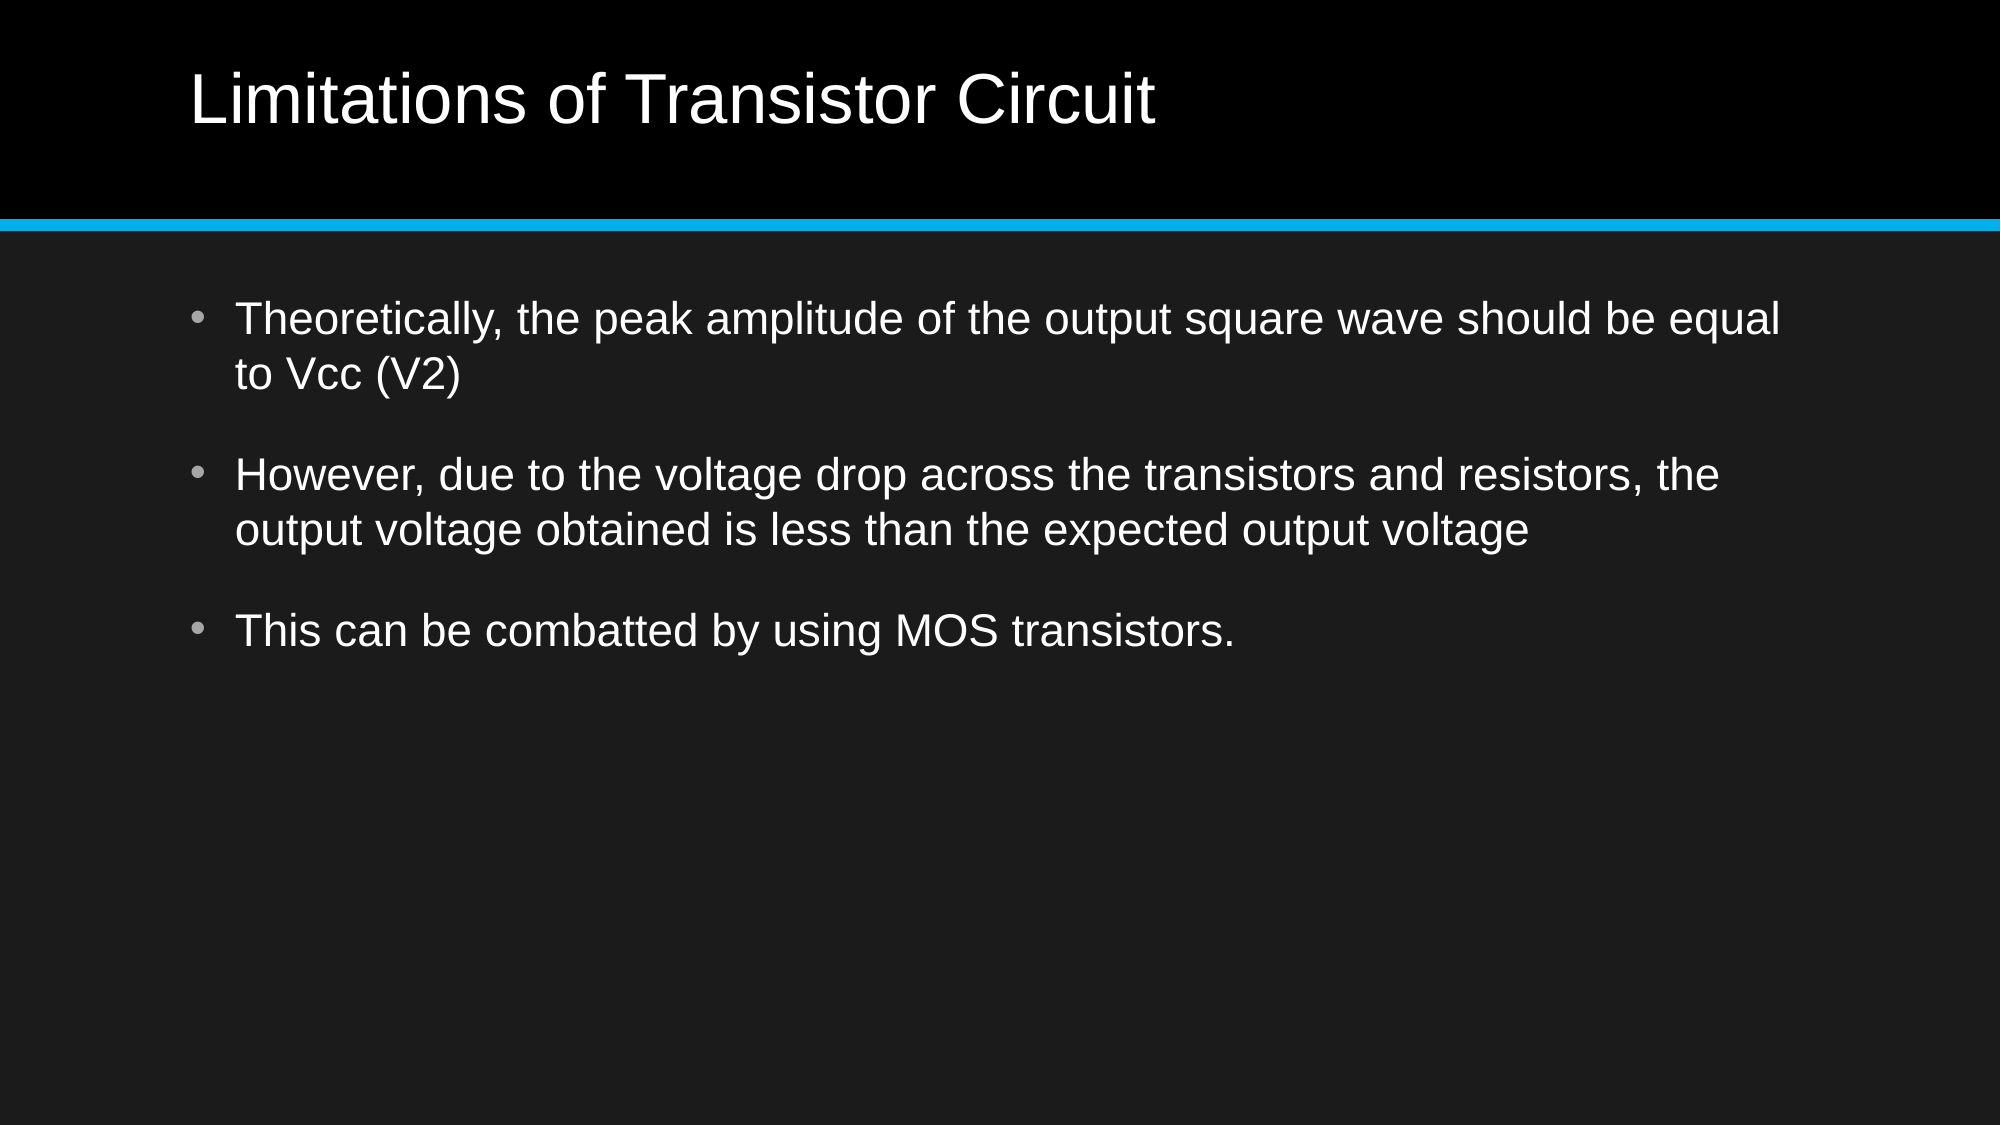

# Limitations of Transistor Circuit
Theoretically, the peak amplitude of the output square wave should be equal to Vcc (V2)
However, due to the voltage drop across the transistors and resistors, the output voltage obtained is less than the expected output voltage
This can be combatted by using MOS transistors.